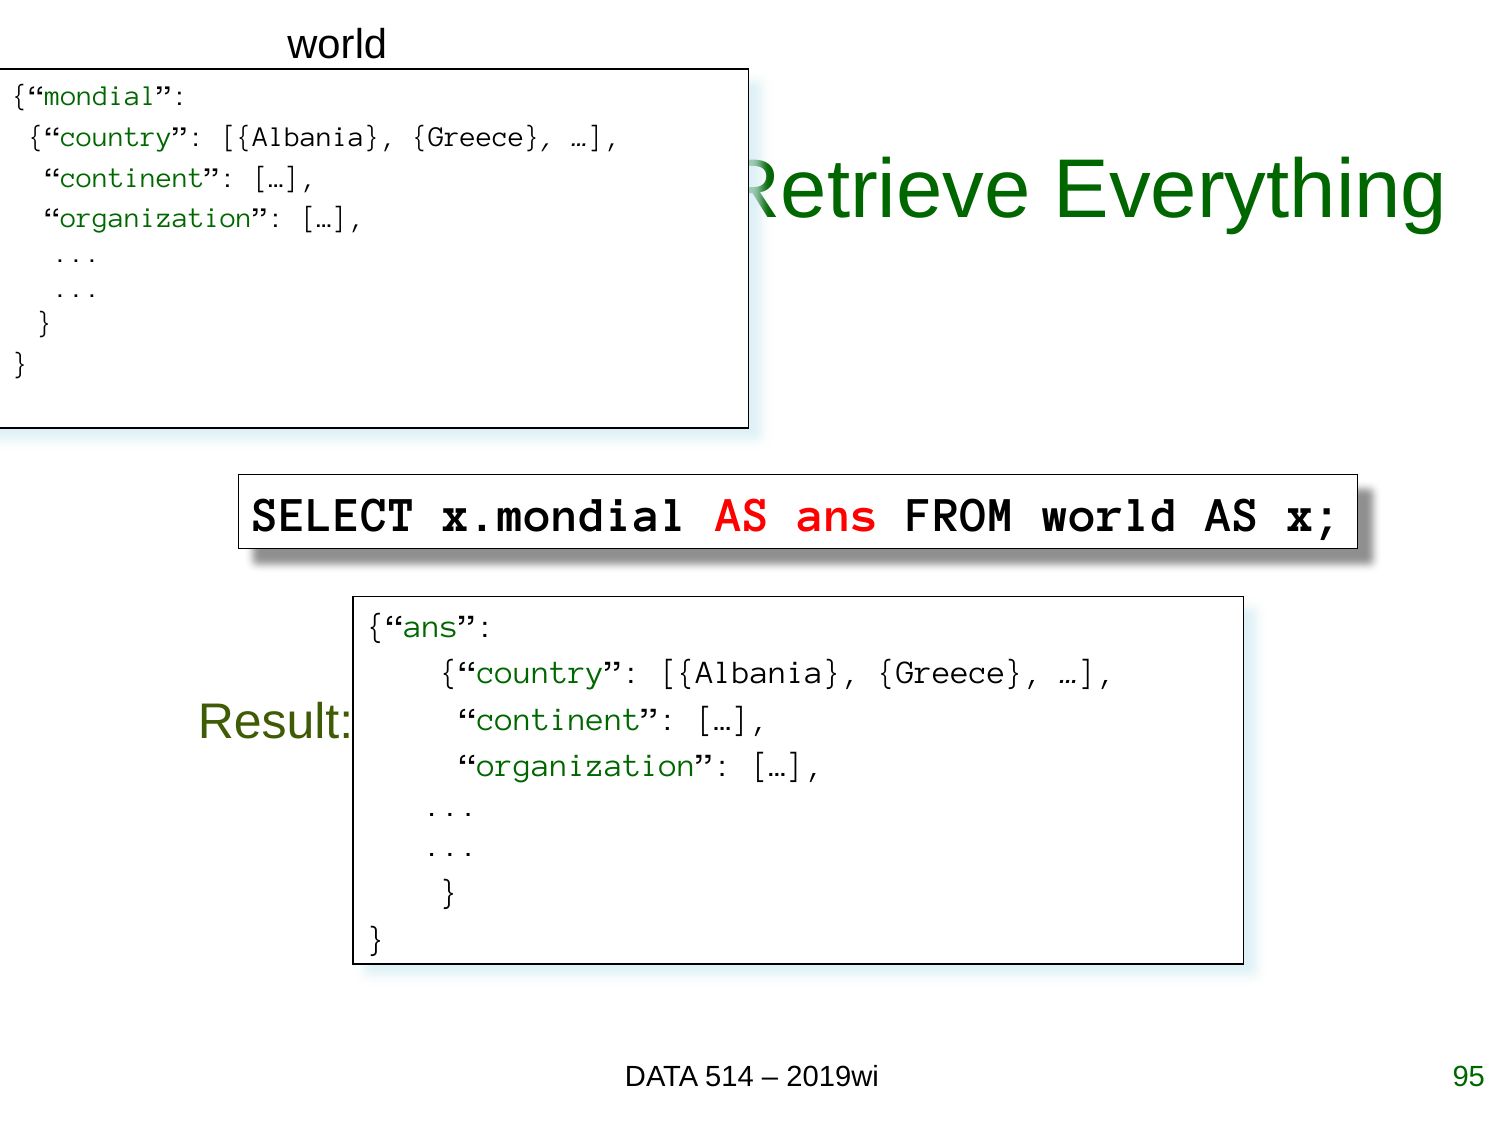

world
{{ {“mondial”:
    {“country”: [{Albania}, {Greece}, …],
     “continent”: […],
     “organization”: […],
  ...
  ...
 }
   }
}}
# Retrieve Everything
SELECT x.mondial AS ans FROM world AS x;
{“ans”:
    {“country”: [{Albania}, {Greece}, …],
     “continent”: […],
     “organization”: […],
...
...
    }
}
Result:
DATA 514 – 2019wi
95